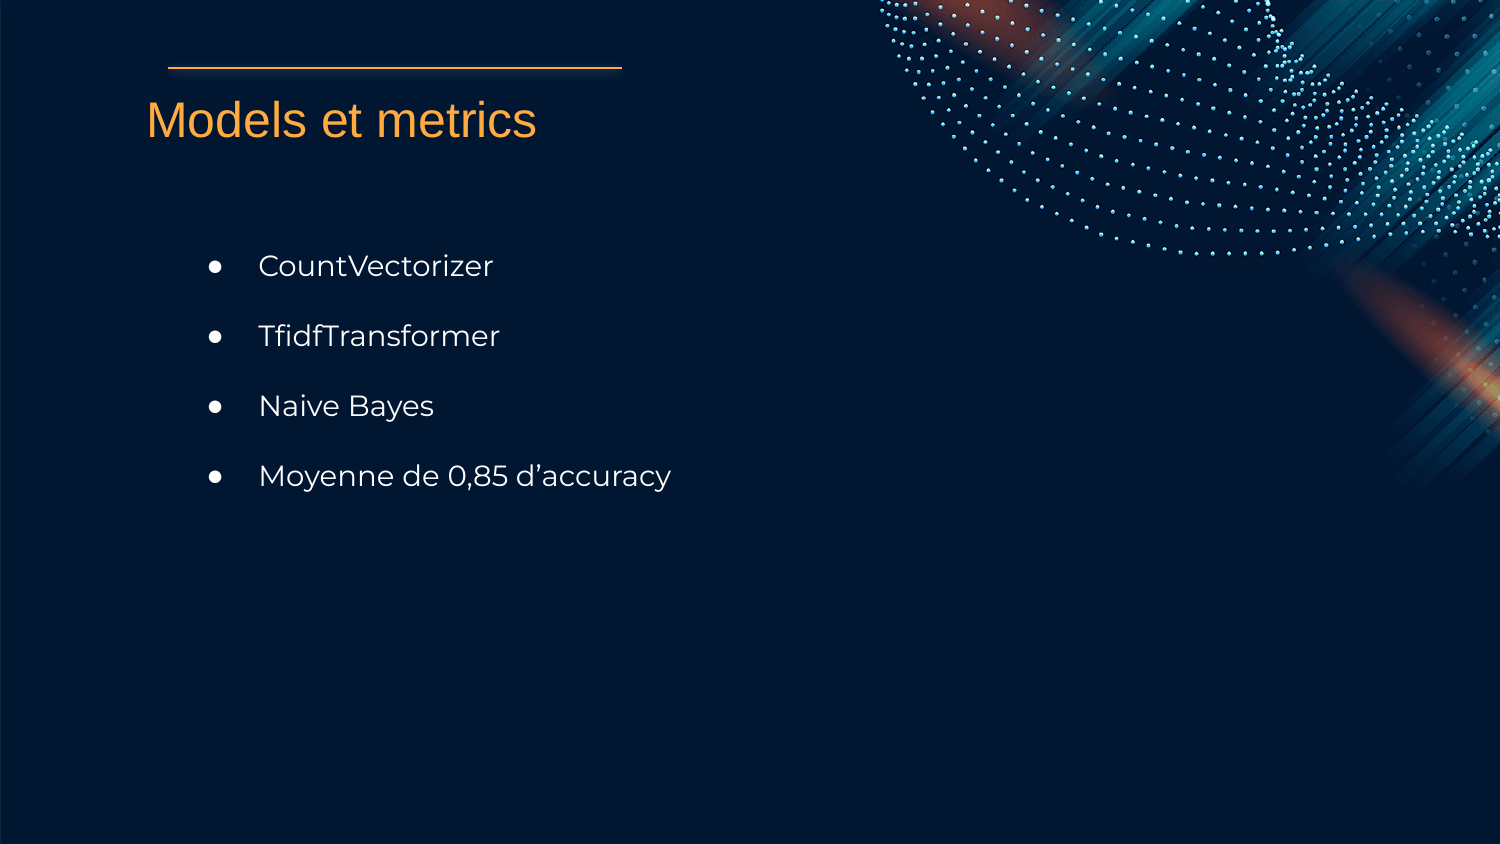

# Models et metrics
CountVectorizer

TfidfTransformer

Naive Bayes

Moyenne de 0,85 d’accuracy